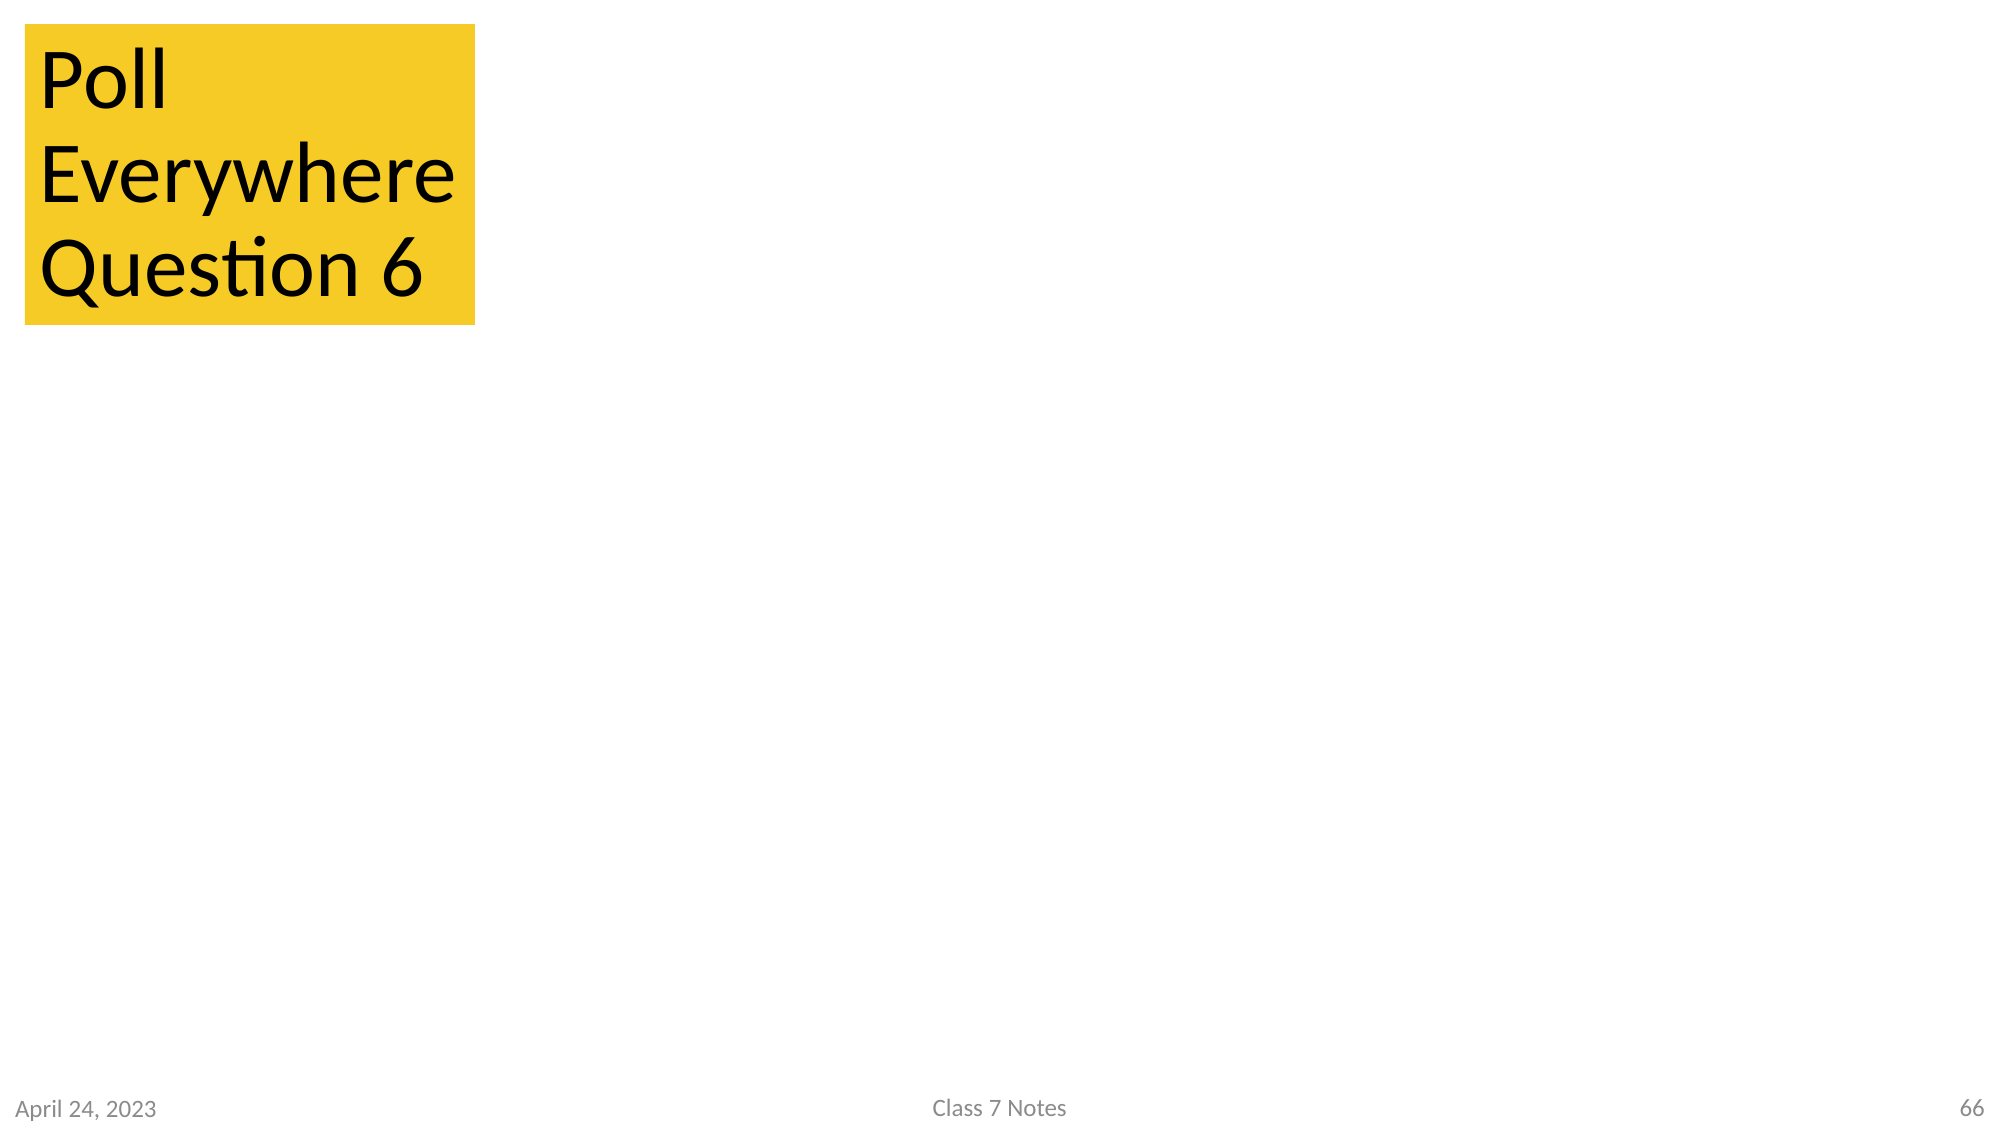

# Poll Everywhere Question 6
Class 7 Notes
66
April 24, 2023